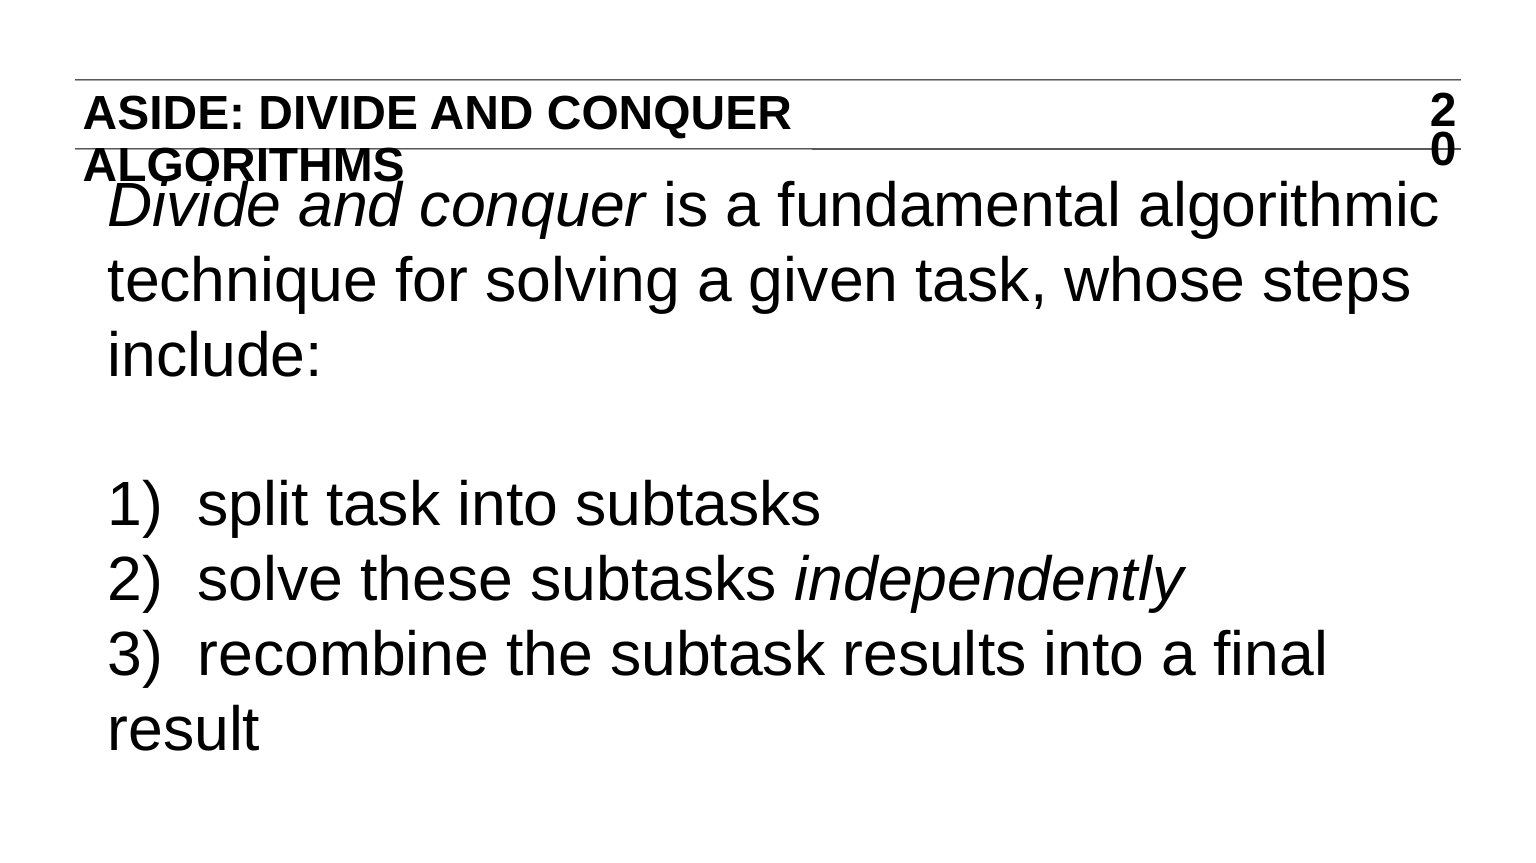

Aside: divide and conquer algorithms
20
Divide and conquer is a fundamental algorithmic technique for solving a given task, whose steps include:

1)  split task into subtasks
2)  solve these subtasks independently
3)  recombine the subtask results into a final result